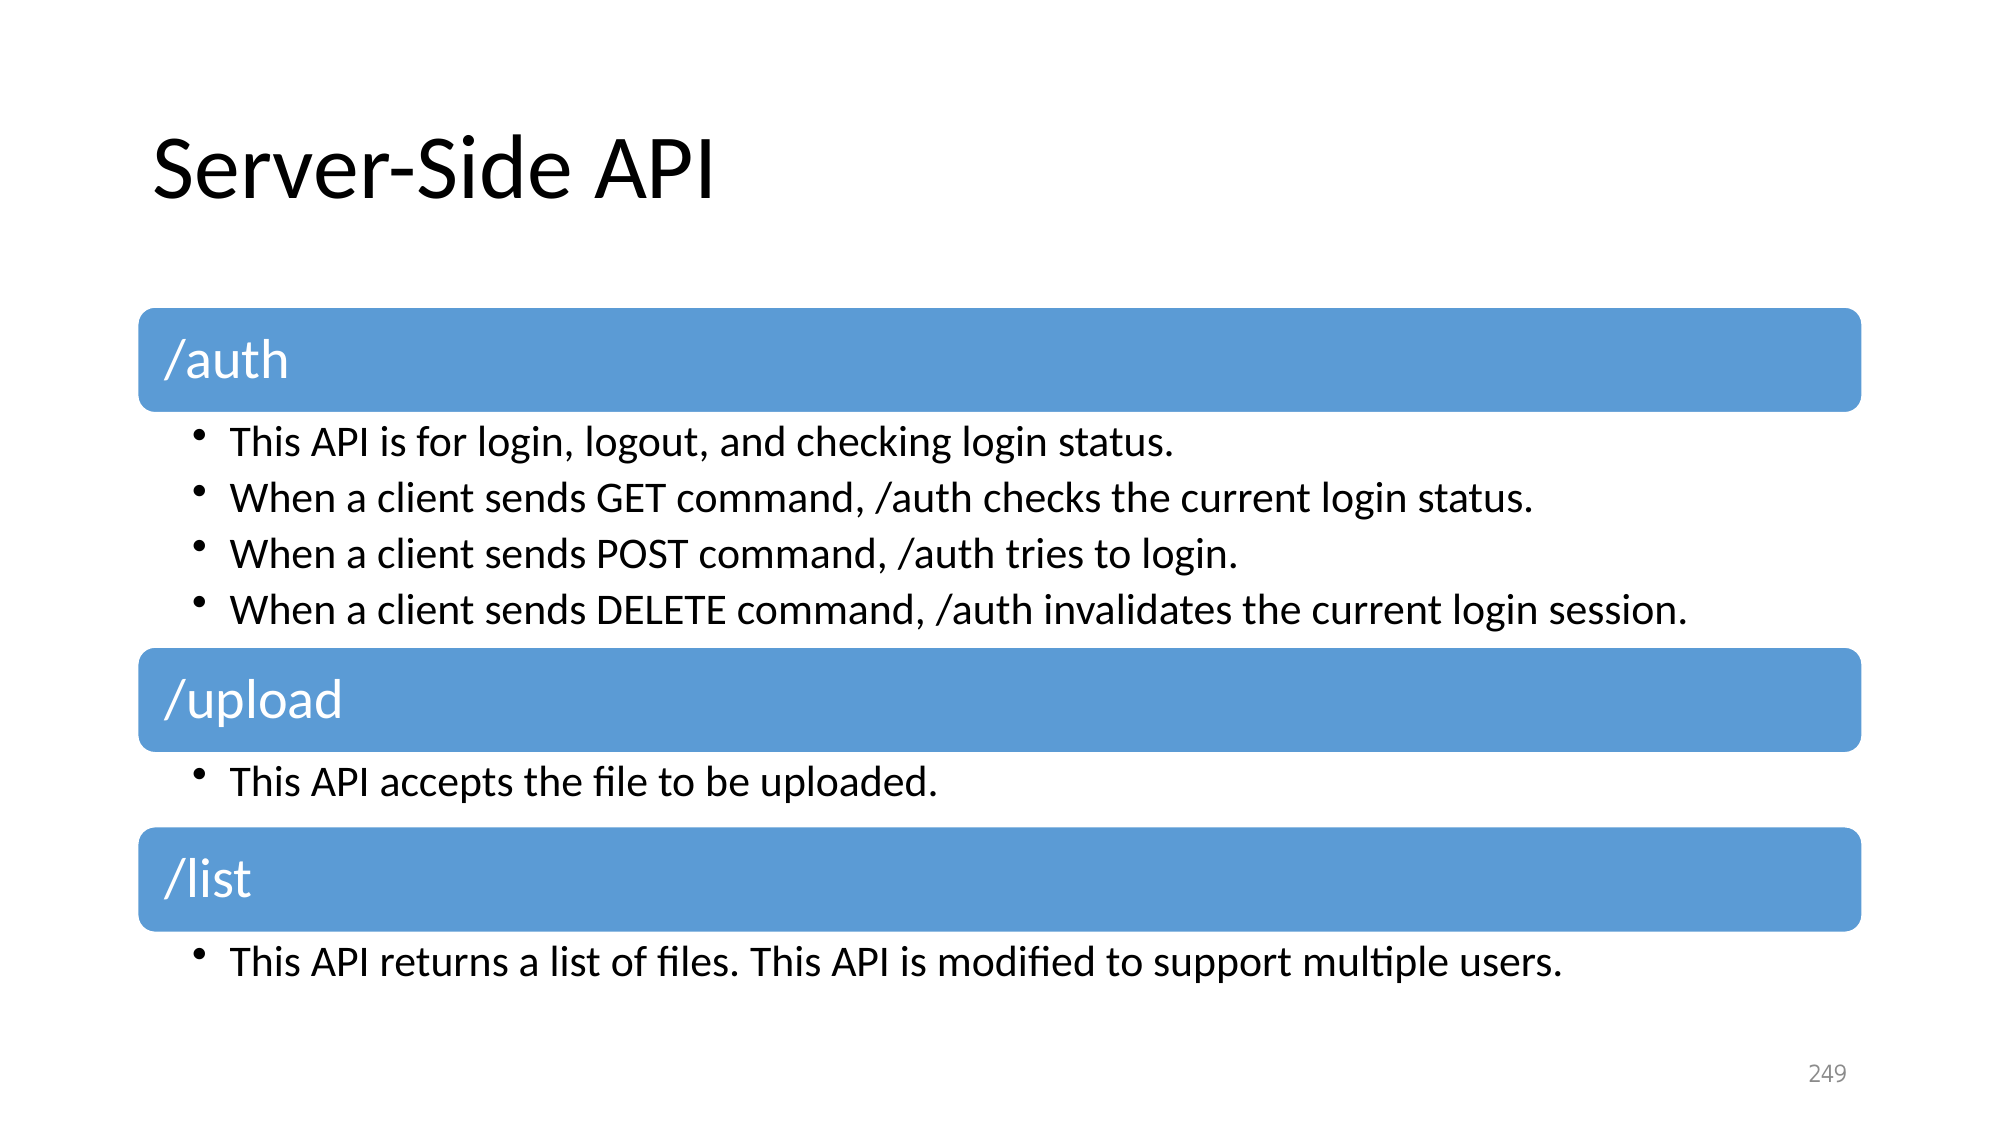

# Server-Side API
/auth
This API is for login, logout, and checking login status.
When a client sends GET command, /auth checks the current login status.
When a client sends POST command, /auth tries to login.
When a client sends DELETE command, /auth invalidates the current login session.
/upload
This API accepts the file to be uploaded.
/list
This API returns a list of files. This API is modified to support multiple users.
249